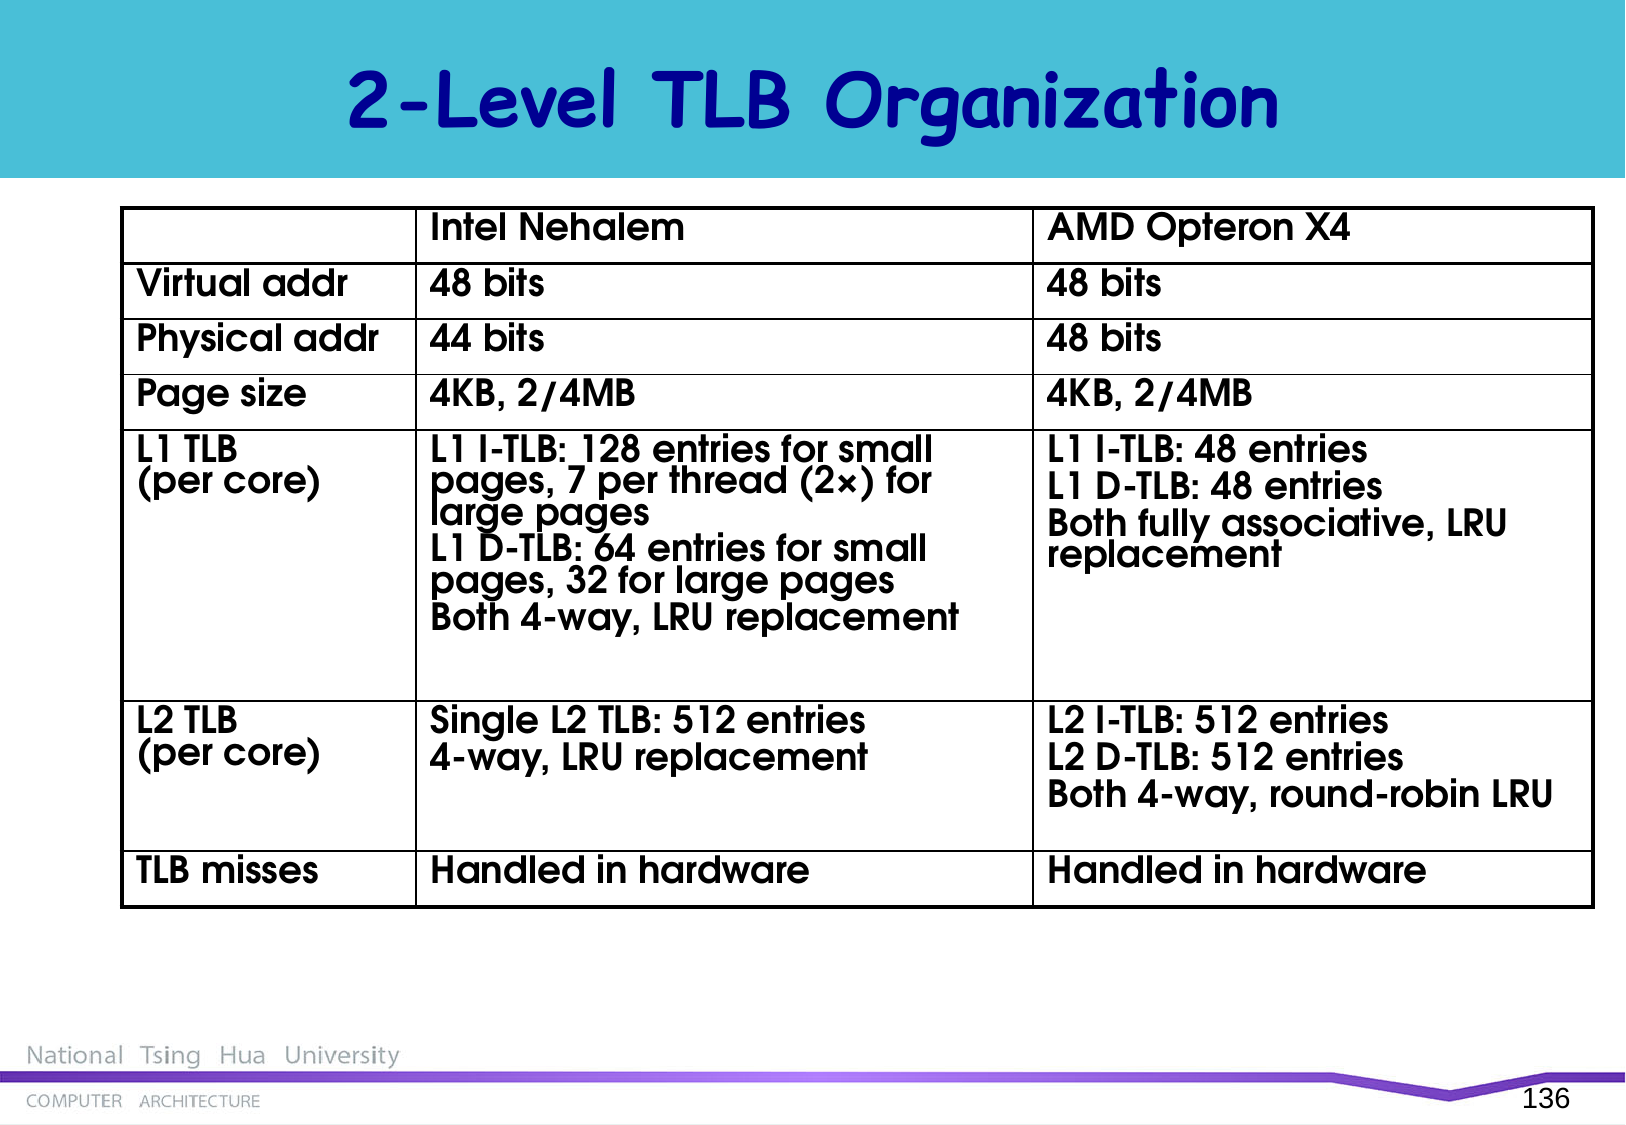

# 2-Level TLB Organization
|  | Intel Nehalem | AMD Opteron X4 |
| --- | --- | --- |
| Virtual addr | 48 bits | 48 bits |
| Physical addr | 44 bits | 48 bits |
| Page size | 4KB, 2/4MB | 4KB, 2/4MB |
| L1 TLB (per core) | L1 I-TLB: 128 entries for small pages, 7 per thread (2×) for large pages L1 D-TLB: 64 entries for small pages, 32 for large pages Both 4-way, LRU replacement | L1 I-TLB: 48 entries L1 D-TLB: 48 entries Both fully associative, LRU replacement |
| L2 TLB (per core) | Single L2 TLB: 512 entries 4-way, LRU replacement | L2 I-TLB: 512 entries L2 D-TLB: 512 entries Both 4-way, round-robin LRU |
| TLB misses | Handled in hardware | Handled in hardware |
136